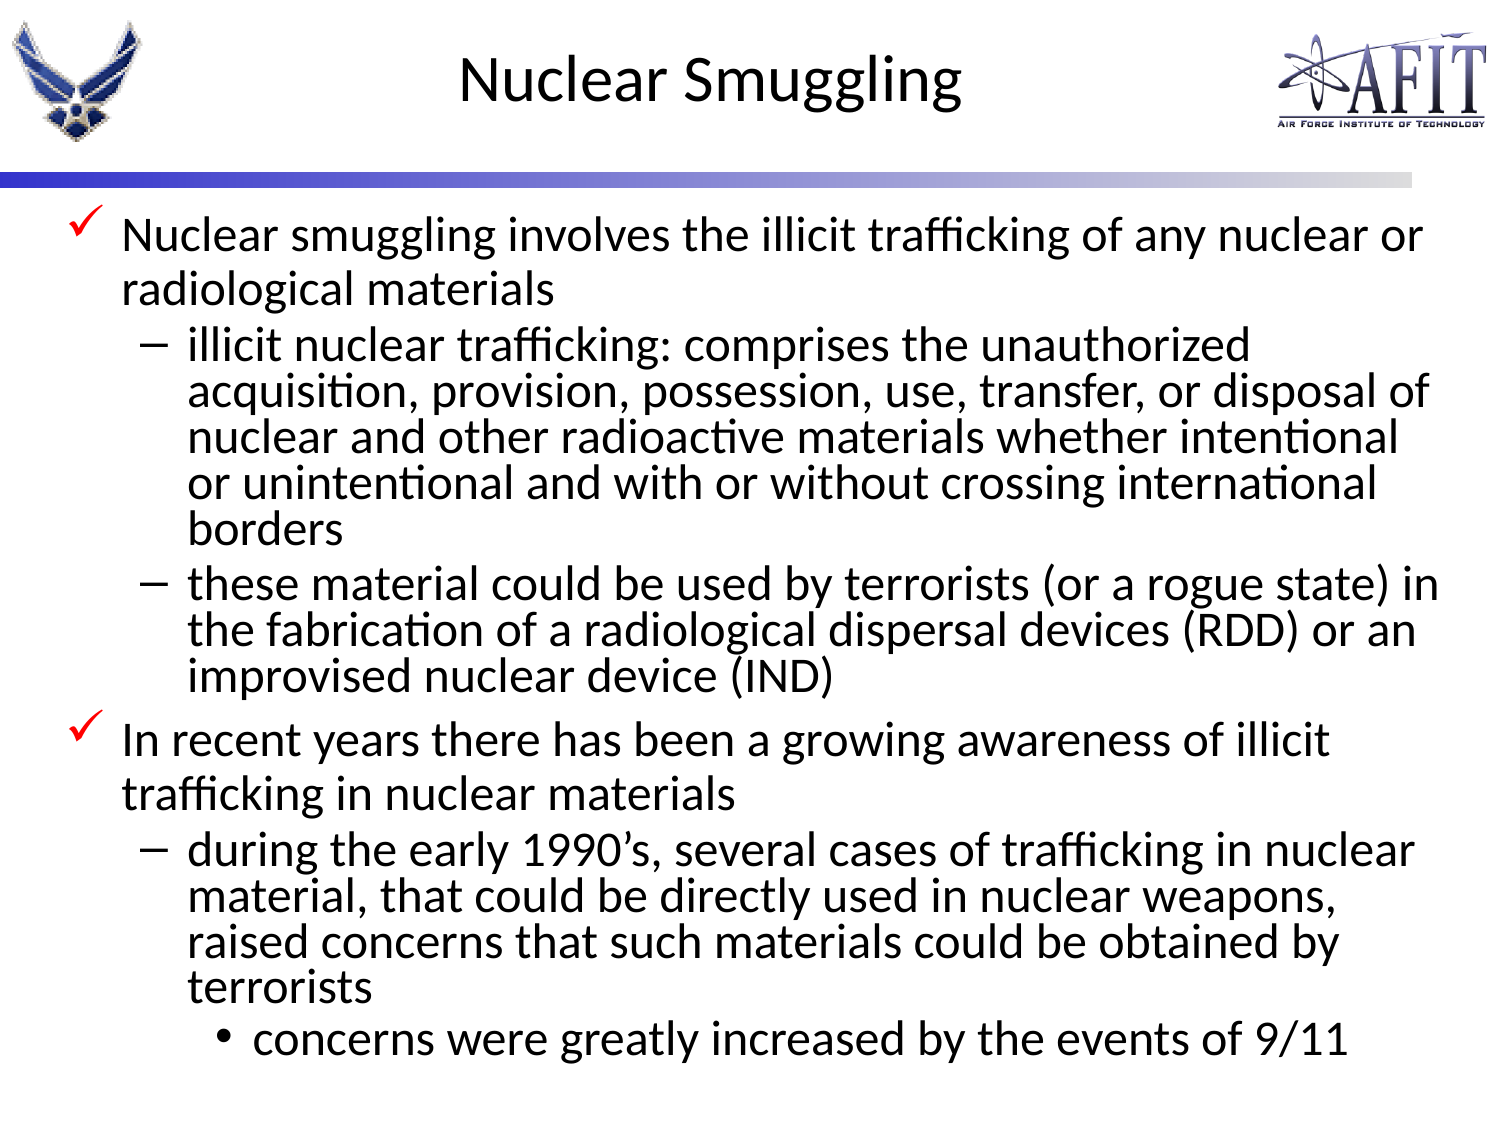

# Nuclear Smuggling
Nuclear smuggling involves the illicit trafficking of any nuclear or radiological materials
illicit nuclear trafficking: comprises the unauthorized acquisition, provision, possession, use, transfer, or disposal of nuclear and other radioactive materials whether intentional or unintentional and with or without crossing international borders
these material could be used by terrorists (or a rogue state) in the fabrication of a radiological dispersal devices (RDD) or an improvised nuclear device (IND)
In recent years there has been a growing awareness of illicit trafficking in nuclear materials
during the early 1990’s, several cases of trafficking in nuclear material, that could be directly used in nuclear weapons, raised concerns that such materials could be obtained by terrorists
concerns were greatly increased by the events of 9/11